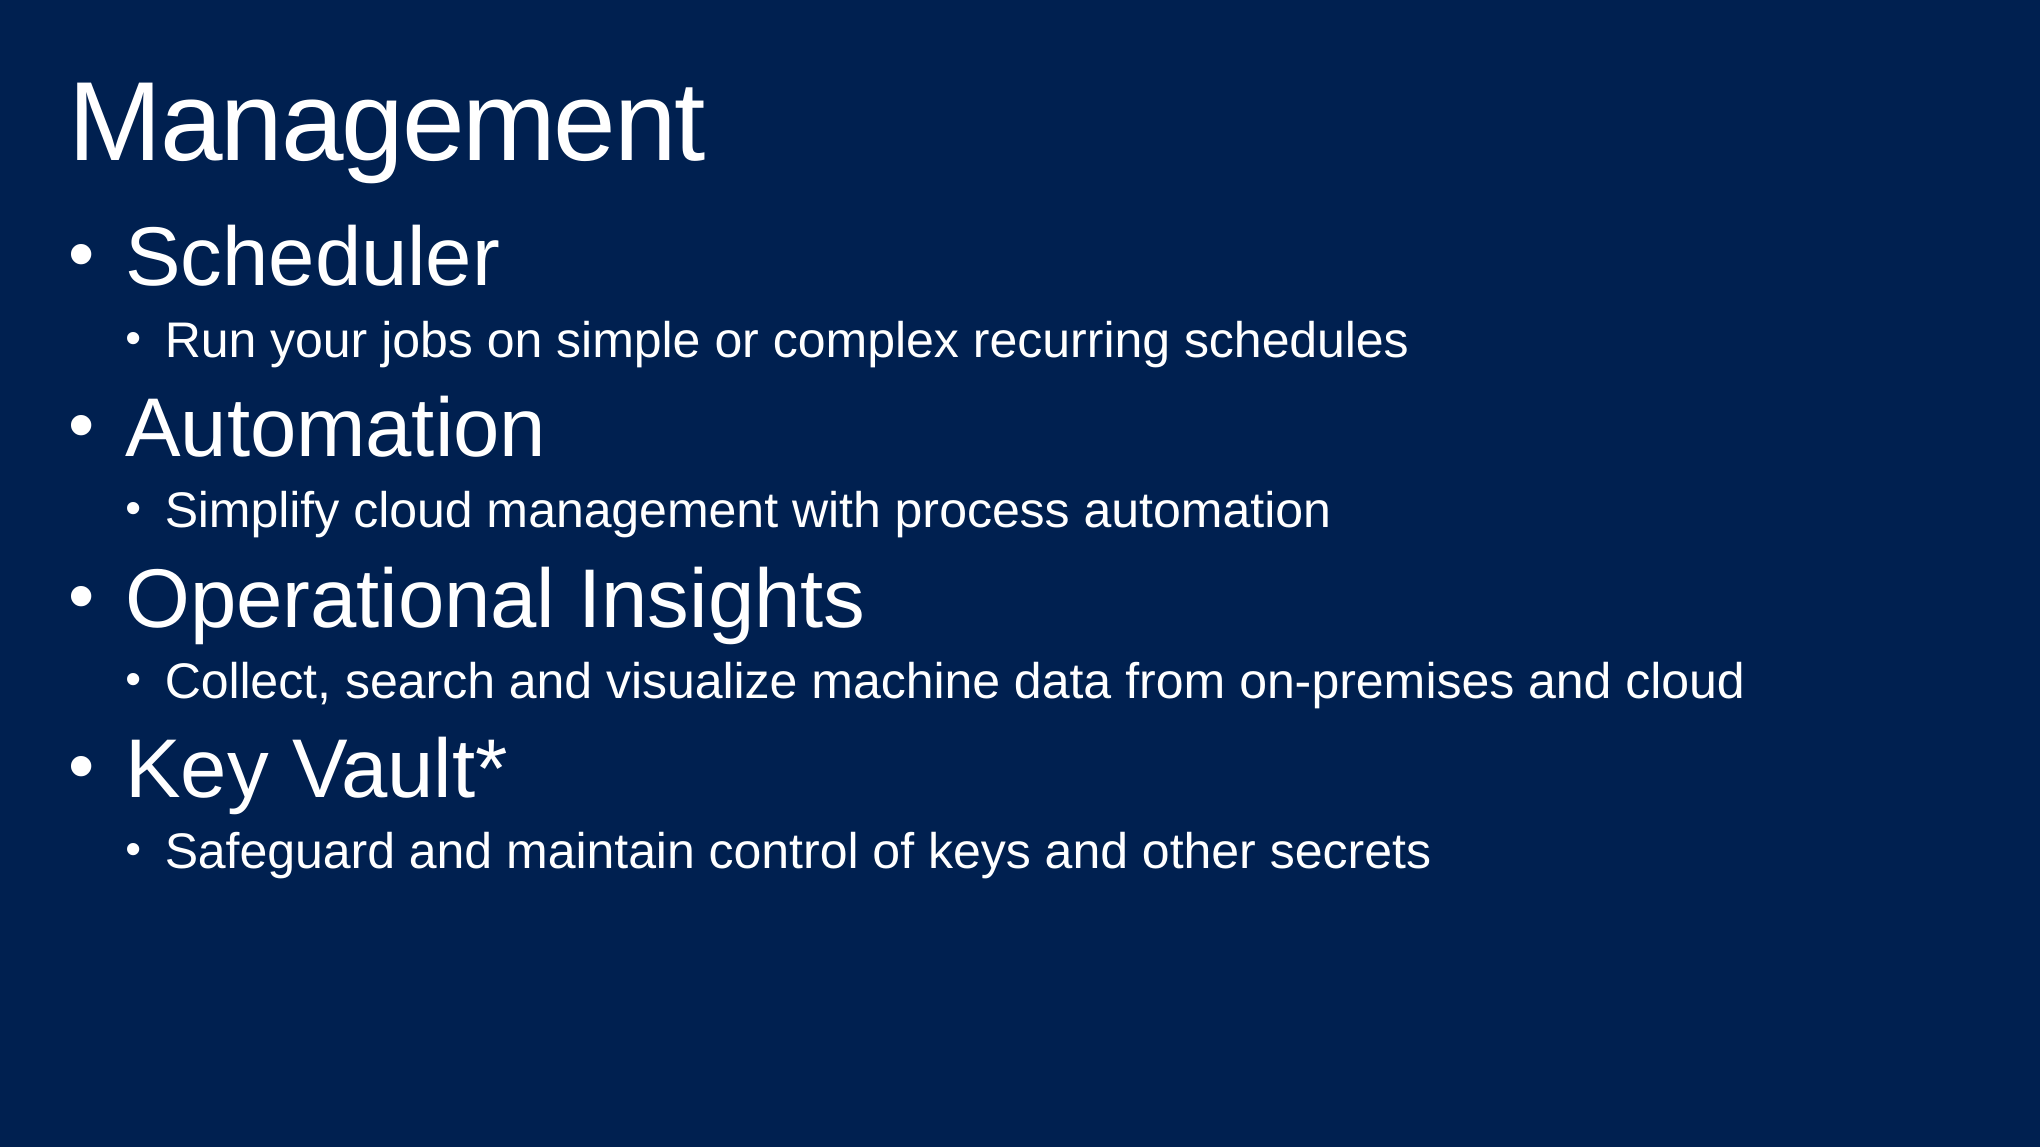

# Management
Scheduler
Run your jobs on simple or complex recurring schedules
Automation
Simplify cloud management with process automation
Operational Insights
Collect, search and visualize machine data from on-premises and cloud
Key Vault*
Safeguard and maintain control of keys and other secrets